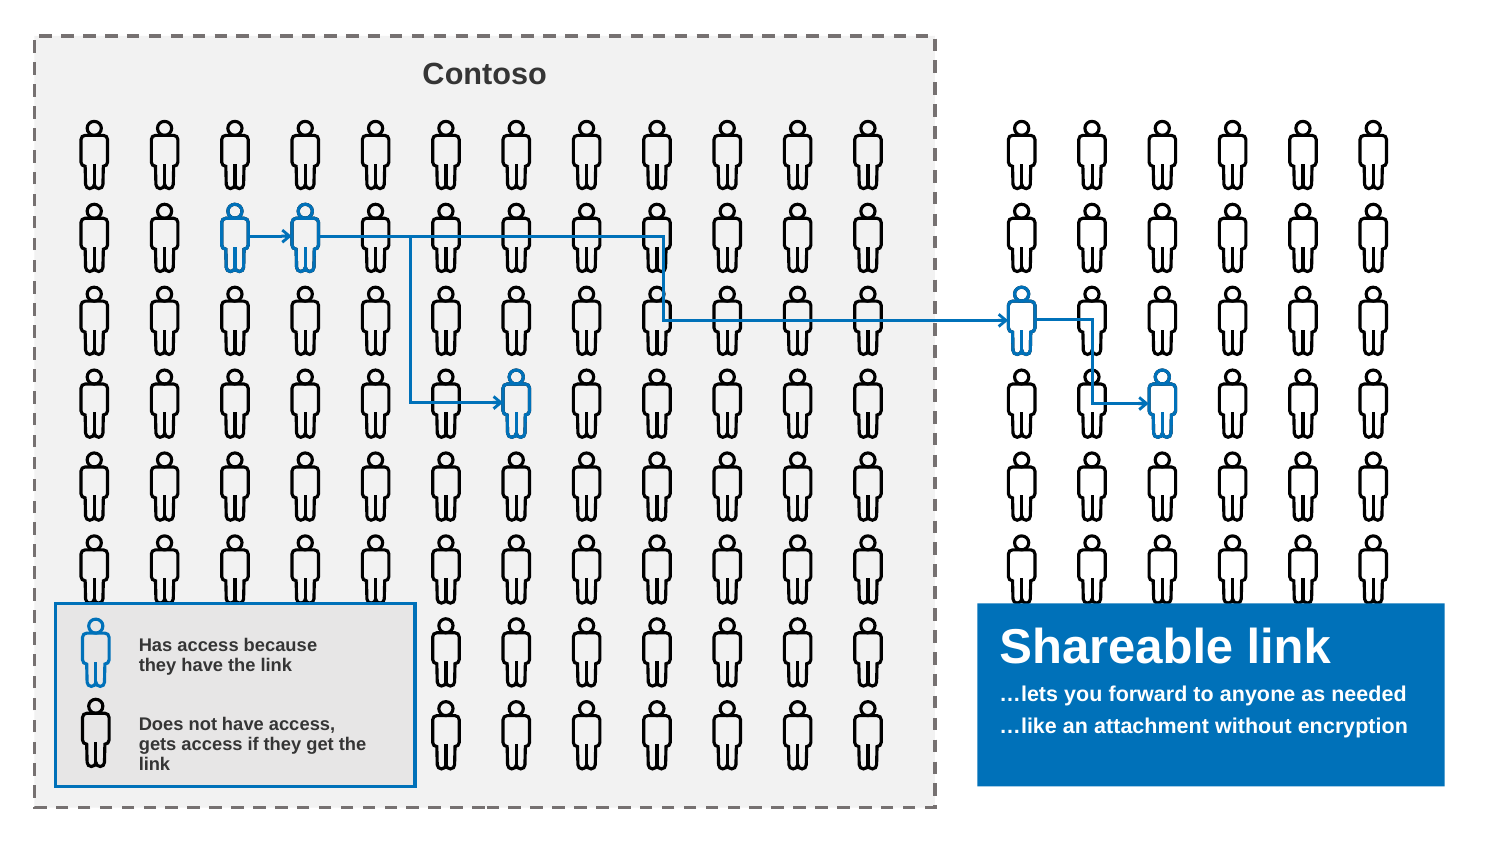

Contoso

Has access because
they have the link

Does not have access,
gets access if they get the link
Shareable link
…lets you forward to anyone as needed
…like an attachment without encryption